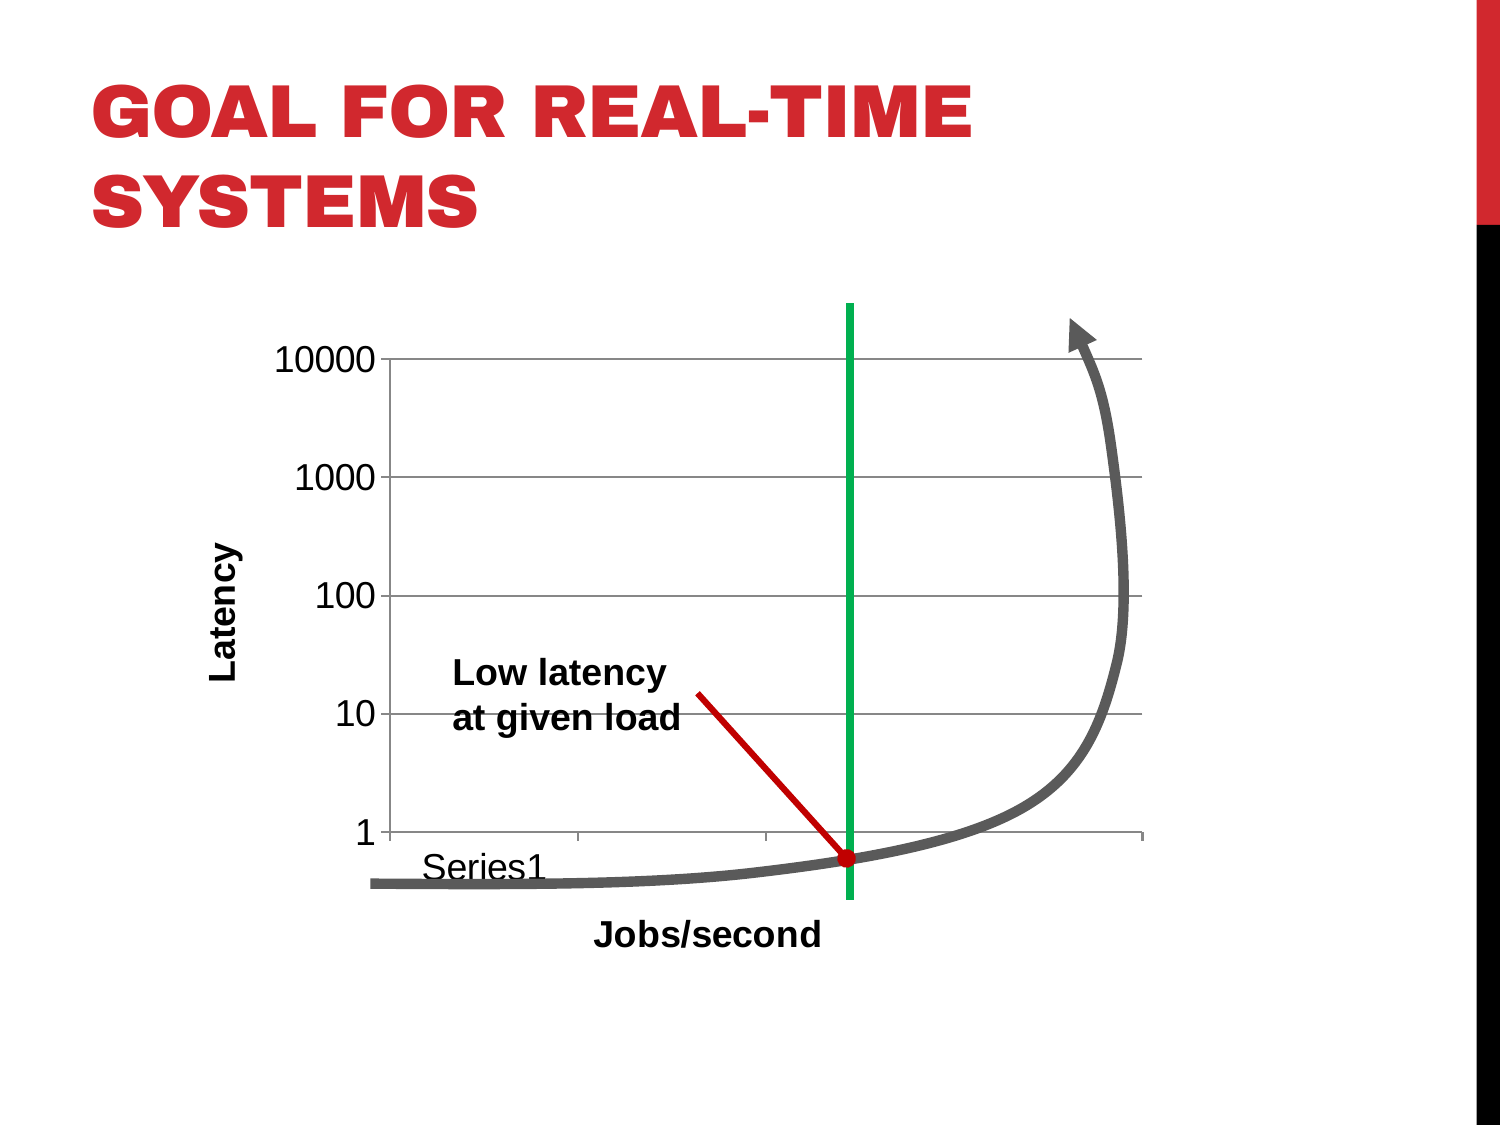

# Goal for real-time systems

### Chart

| Category | Series 1 | Series 2 | Series 3 |
|---|---|---|---|
|  | None | None | None |
|  | None | None | None |
|  | None | None | None |
|  | None | None | None |
Low latency at given load